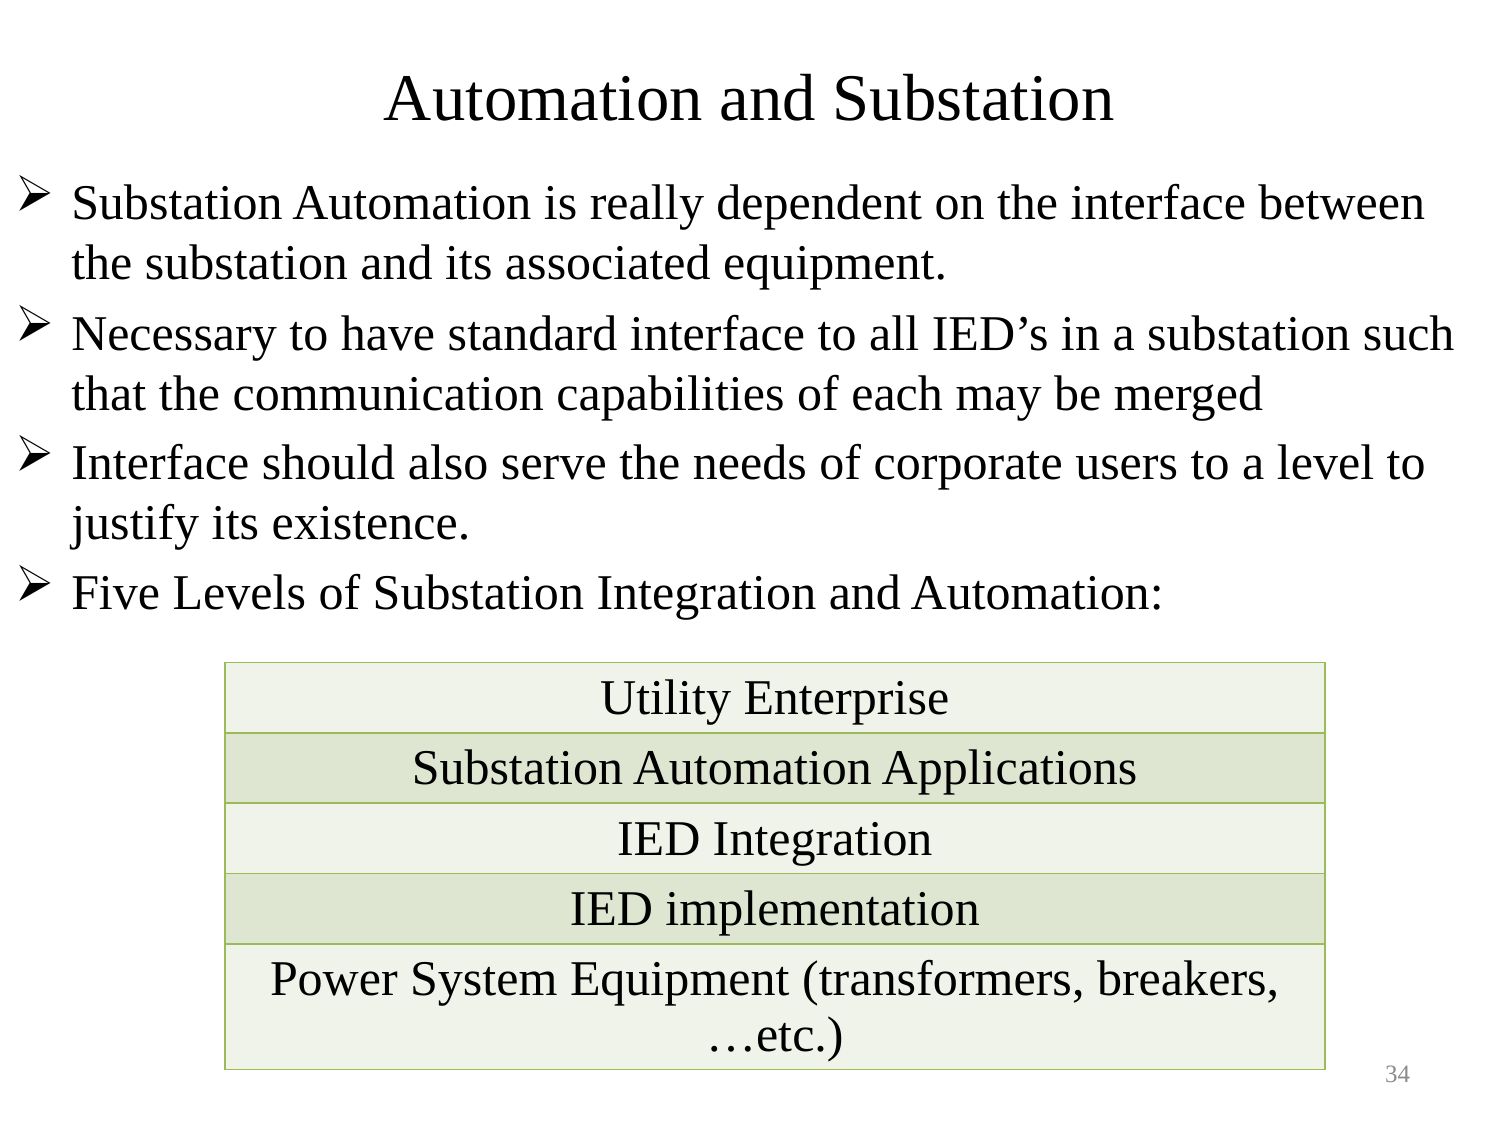

# Automation and Substation
Substation Automation is really dependent on the interface between the substation and its associated equipment.
Necessary to have standard interface to all IED’s in a substation such that the communication capabilities of each may be merged
Interface should also serve the needs of corporate users to a level to justify its existence.
Five Levels of Substation Integration and Automation:
| Utility Enterprise |
| --- |
| Substation Automation Applications |
| IED Integration |
| IED implementation |
| Power System Equipment (transformers, breakers, …etc.) |
34